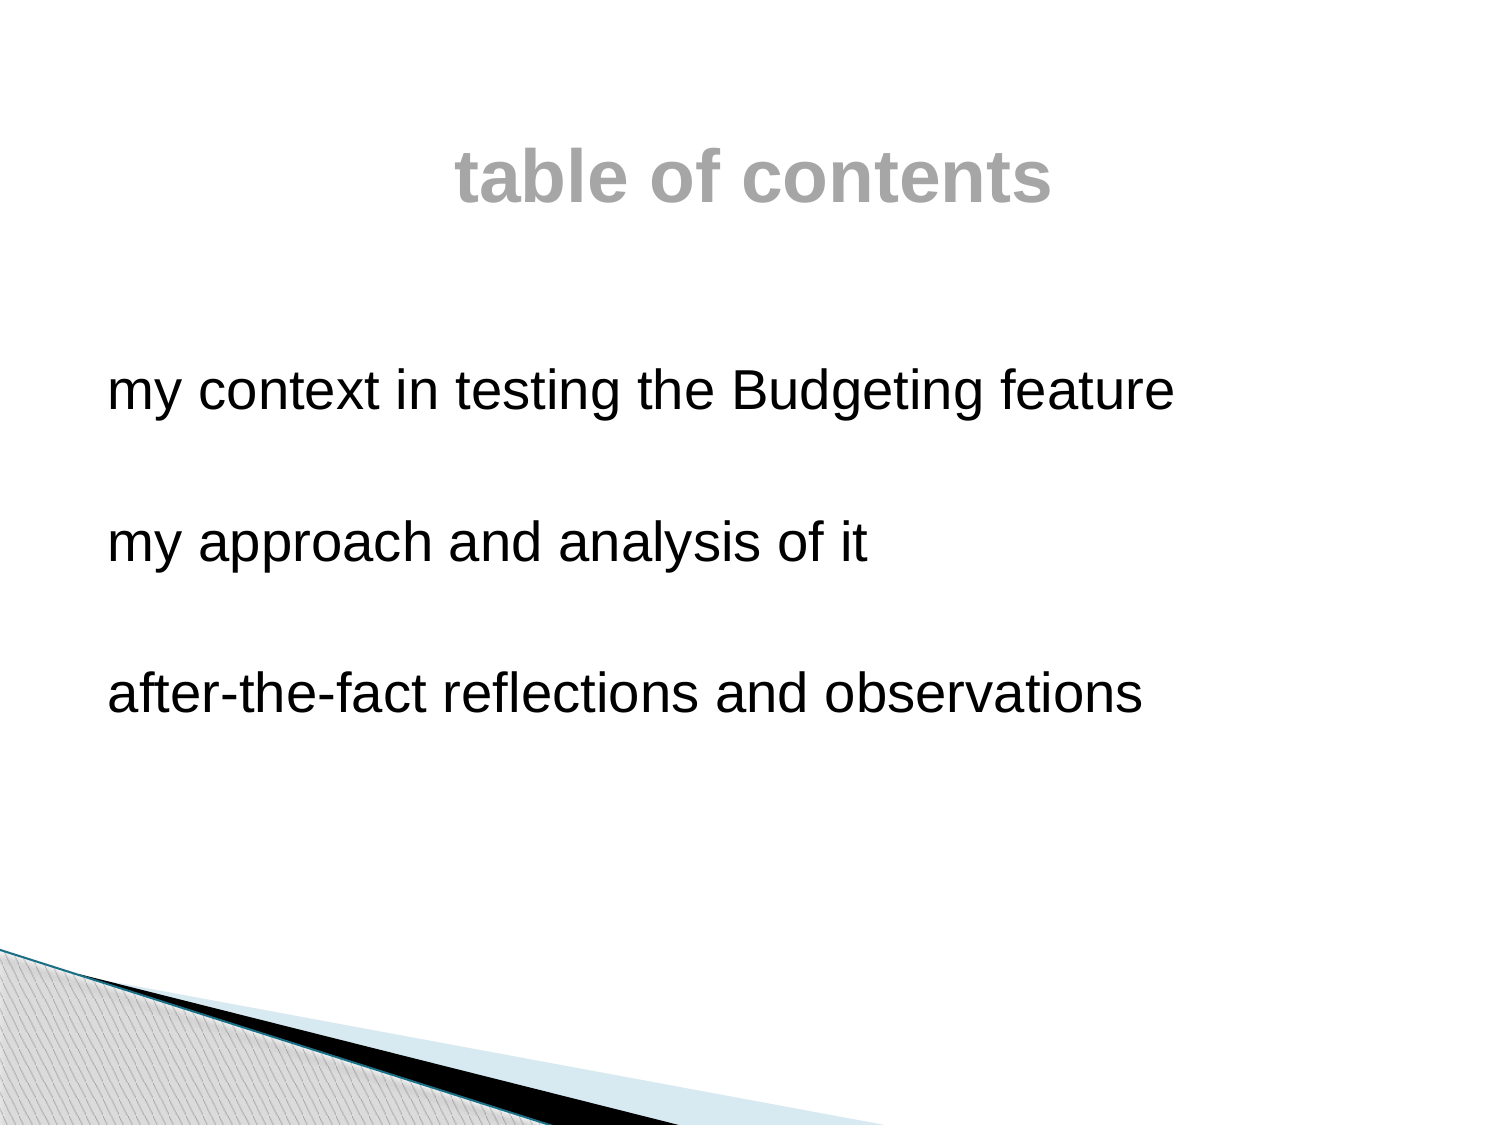

table of contents

my context in testing the Budgeting feature

my approach and analysis of it

after-the-fact reflections and observations